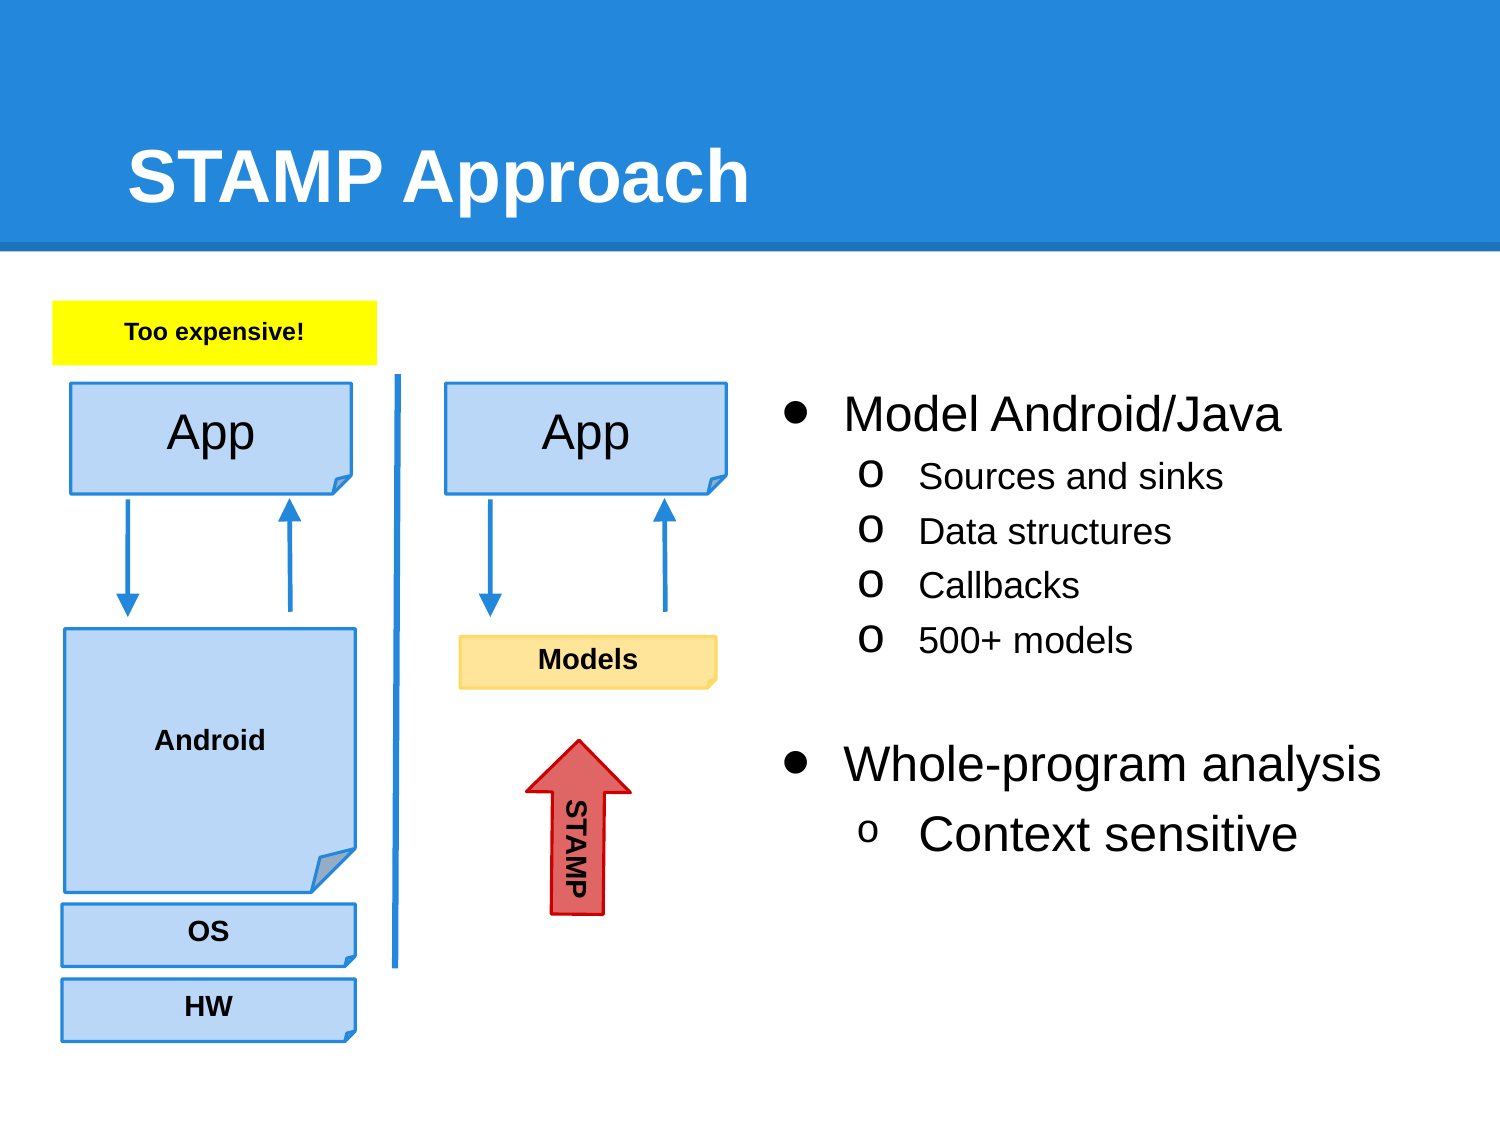

# STAMP Approach
Too expensive!
Model Android/Java
Sources and sinks
Data structures
Callbacks
500+ models

Whole-program analysis
Context sensitive
App
App
Android
Models
STAMP
OS
HW